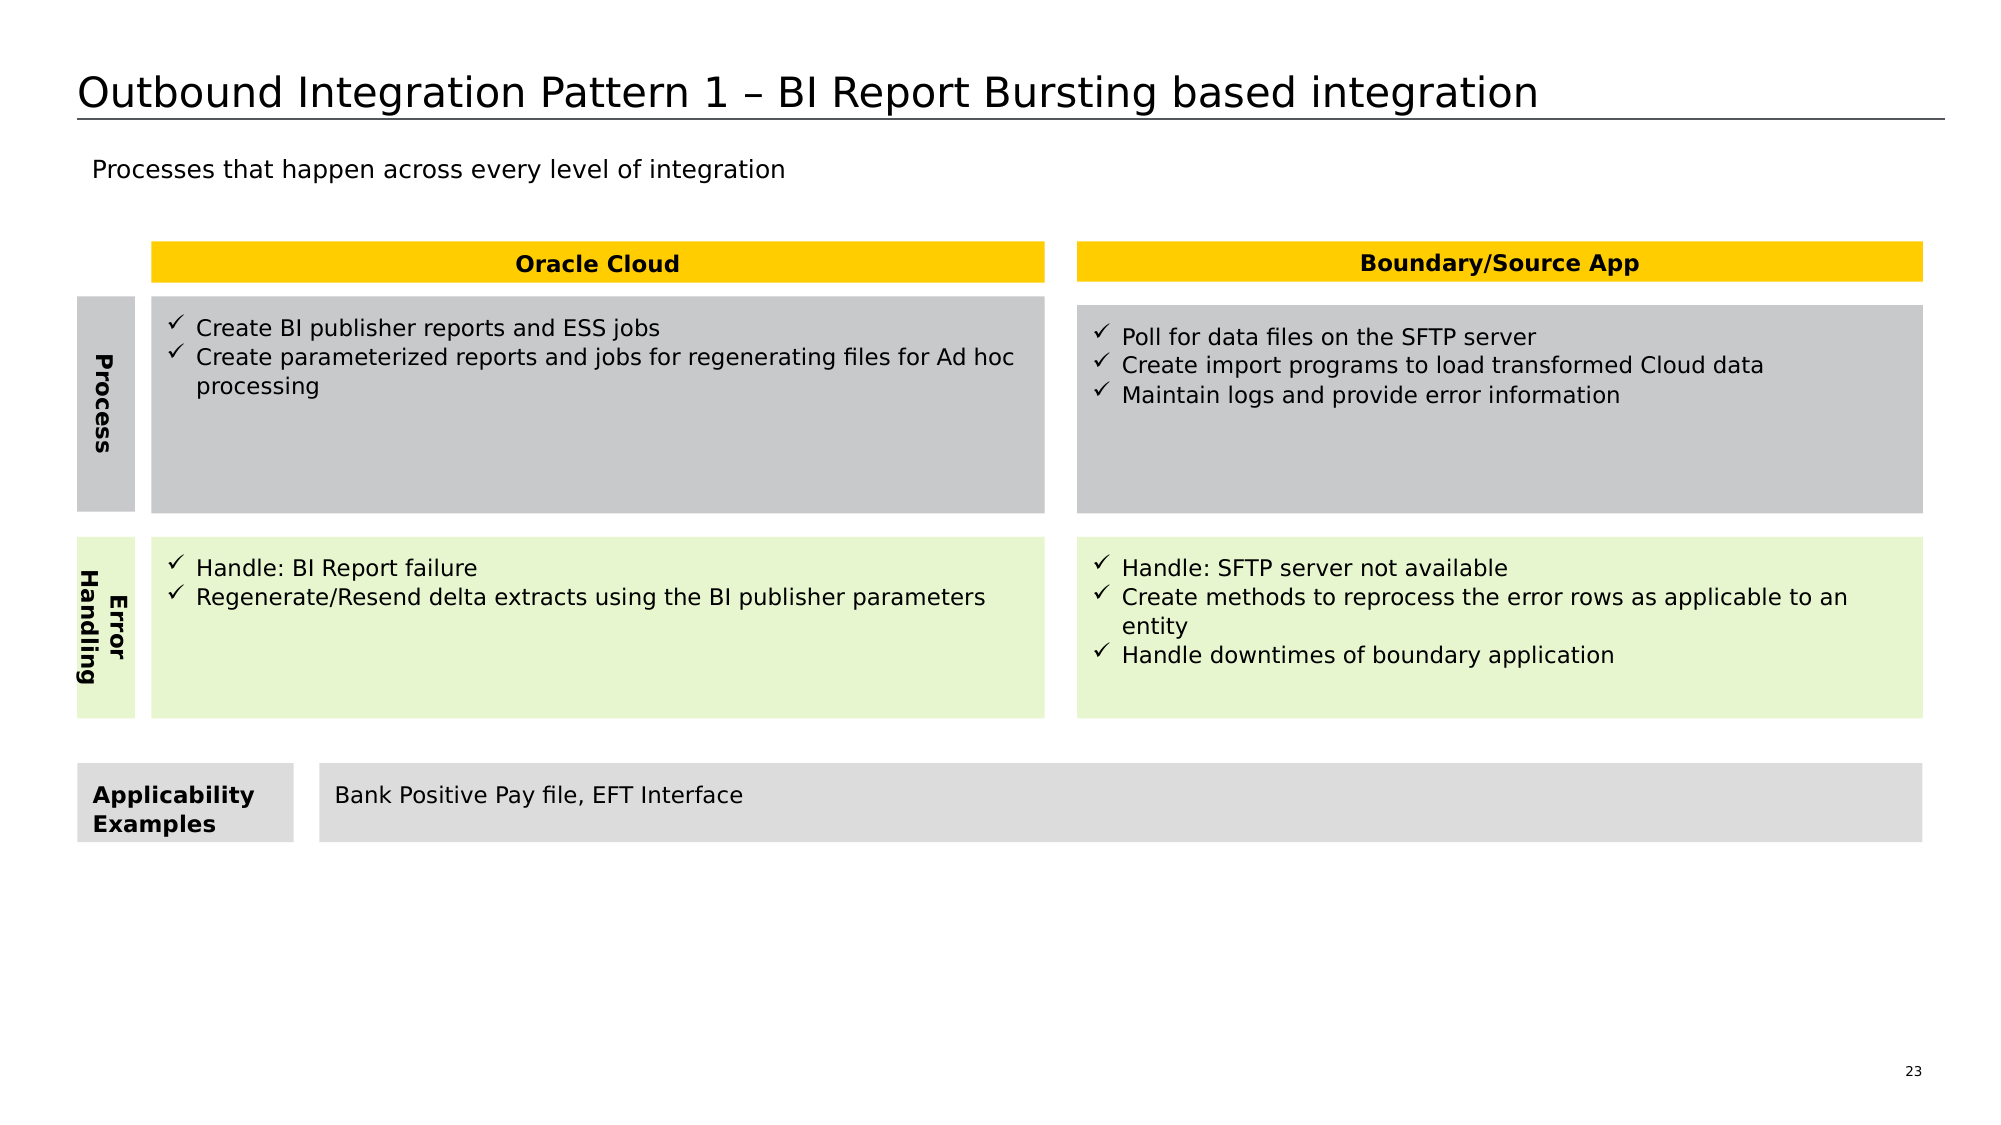

# Outbound Integration Pattern 1 – BI Report Bursting based integration
Processes that happen across every level of integration
Oracle Cloud
Boundary/Source App

Process
Create BI publisher reports and ESS jobs
Create parameterized reports and jobs for regenerating files for Ad hoc processing

Poll for data files on the SFTP server
Create import programs to load transformed Cloud data
Maintain logs and provide error information
Handle: BI Report failure
Regenerate/Resend delta extracts using the BI publisher parameters

Handle: SFTP server not available
Create methods to reprocess the error rows as applicable to an entity
Handle downtimes of boundary application
Error Handling
Applicability Examples
Bank Positive Pay file, EFT Interface